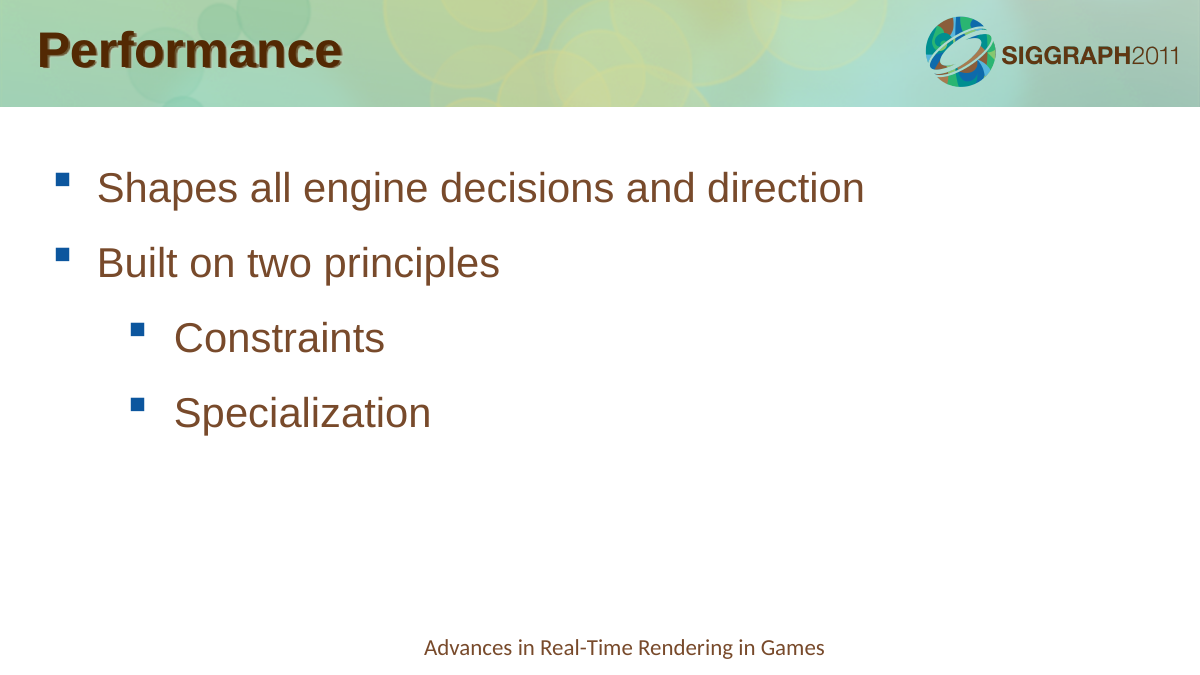

Performance
Shapes all engine decisions and direction
Built on two principles
Constraints
Specialization